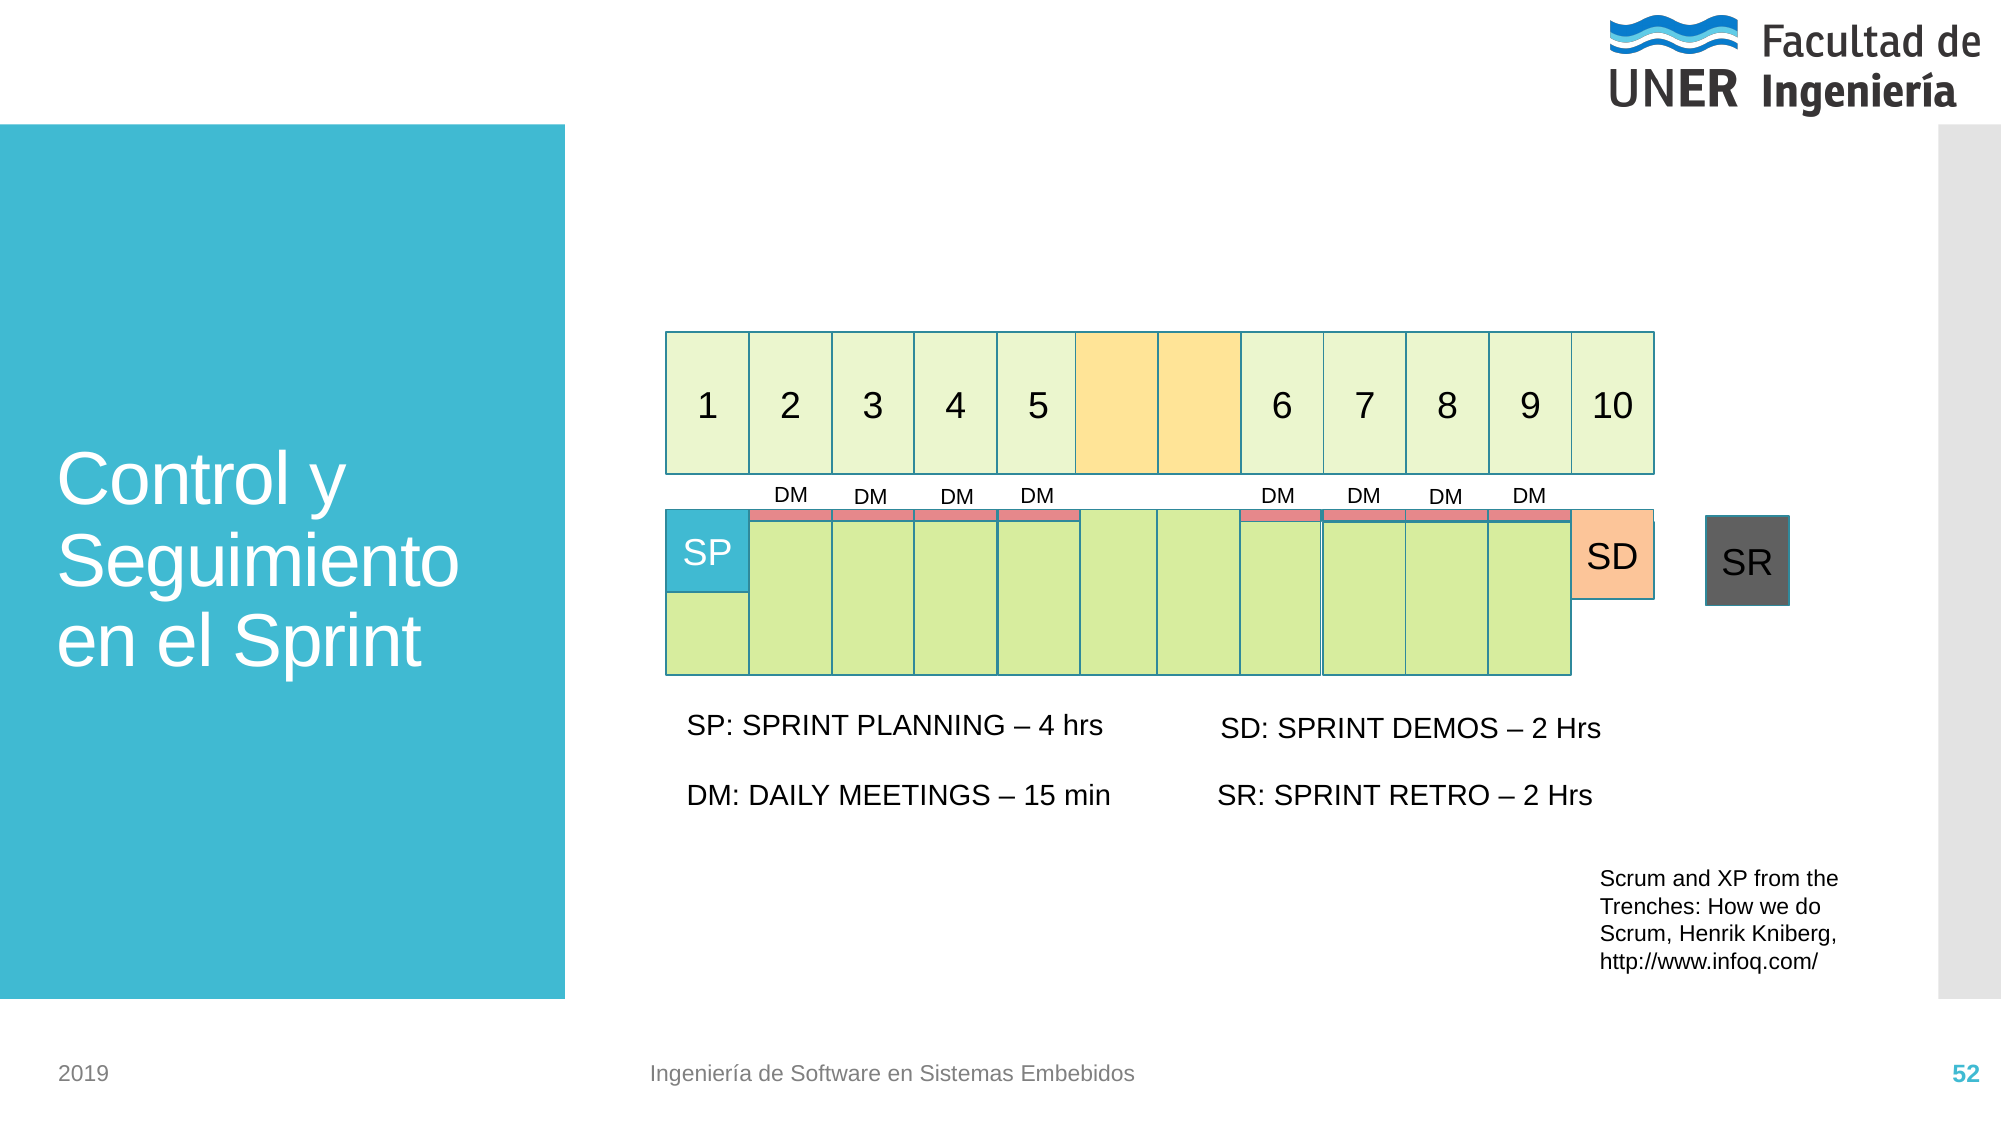

# Control y Seguimiento en el Sprint
1
2
3
4
5

6
7
8
9
10
DM
DM
DM
DM
DM
DM
DM
DM
SP

SD
SR

SP: SPRINT PLANNING – 4 hrs
SD: SPRINT DEMOS – 2 Hrs
SR: SPRINT RETRO – 2 Hrs
DM: DAILY MEETINGS – 15 min
Scrum and XP from the Trenches: How we do Scrum, Henrik Kniberg,
http://www.infoq.com/
2019
Ingeniería de Software en Sistemas Embebidos
52